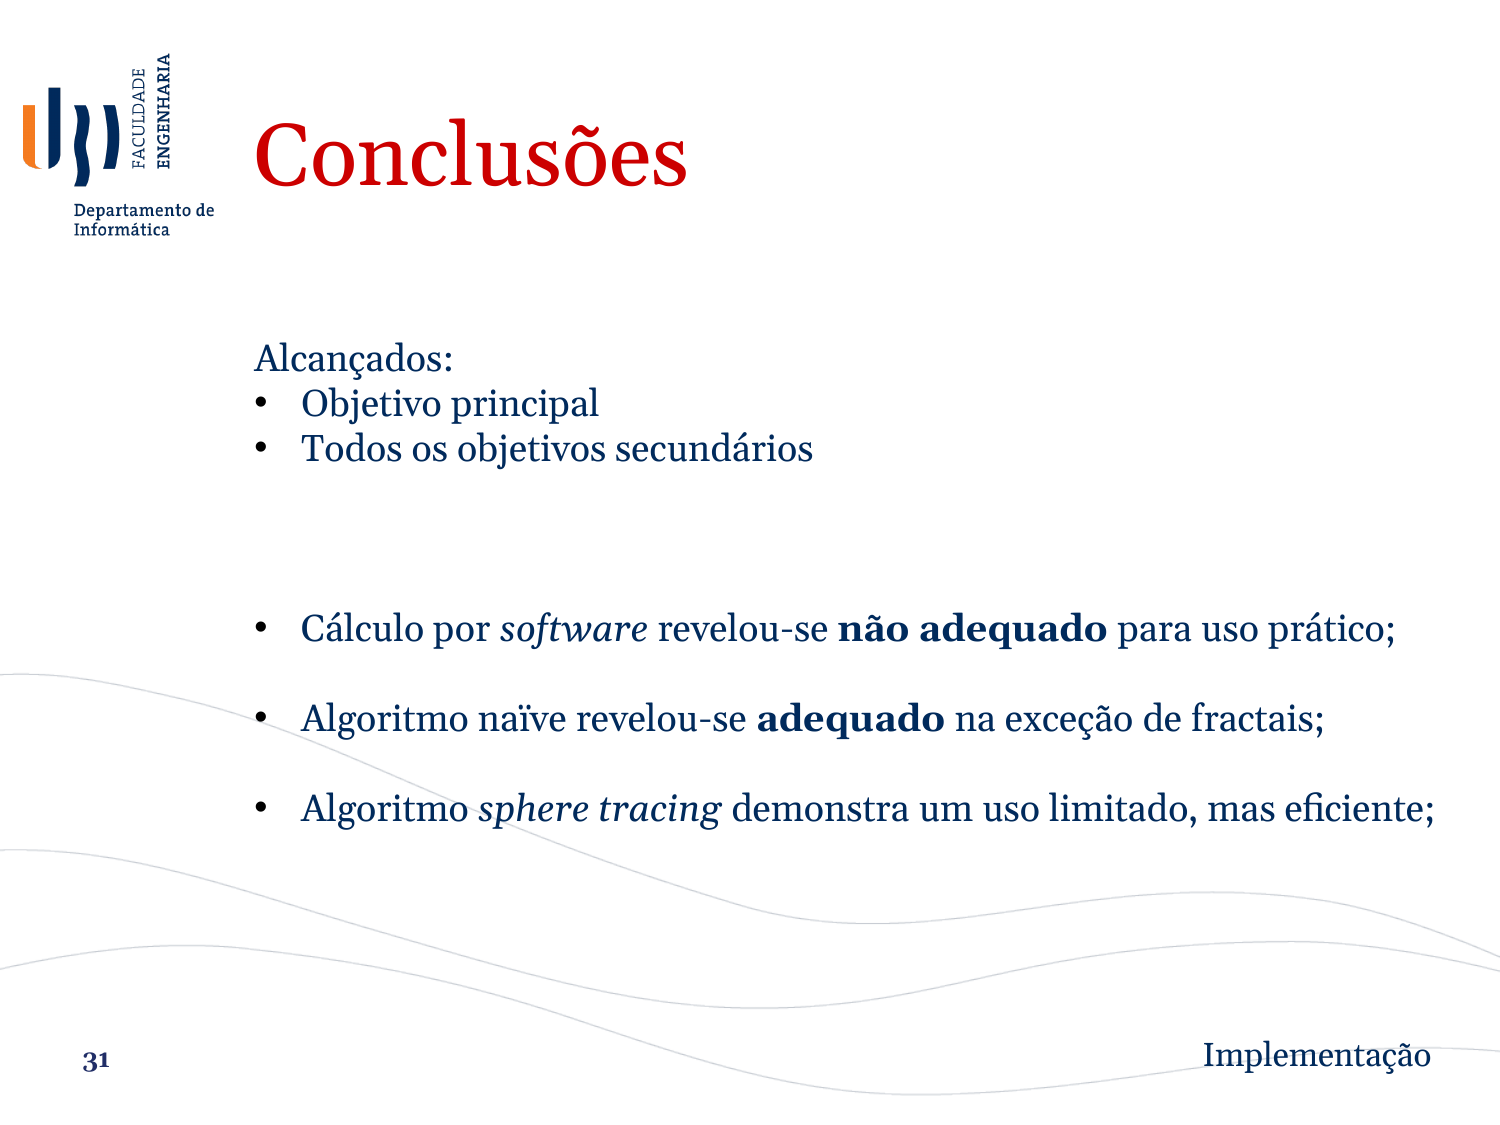

Conclusões
Alcançados:
Objetivo principal
Todos os objetivos secundários

Cálculo por software revelou-se não adequado para uso prático;
Algoritmo naïve revelou-se adequado na exceção de fractais;
Algoritmo sphere tracing demonstra um uso limitado, mas eficiente;
Implementação
31